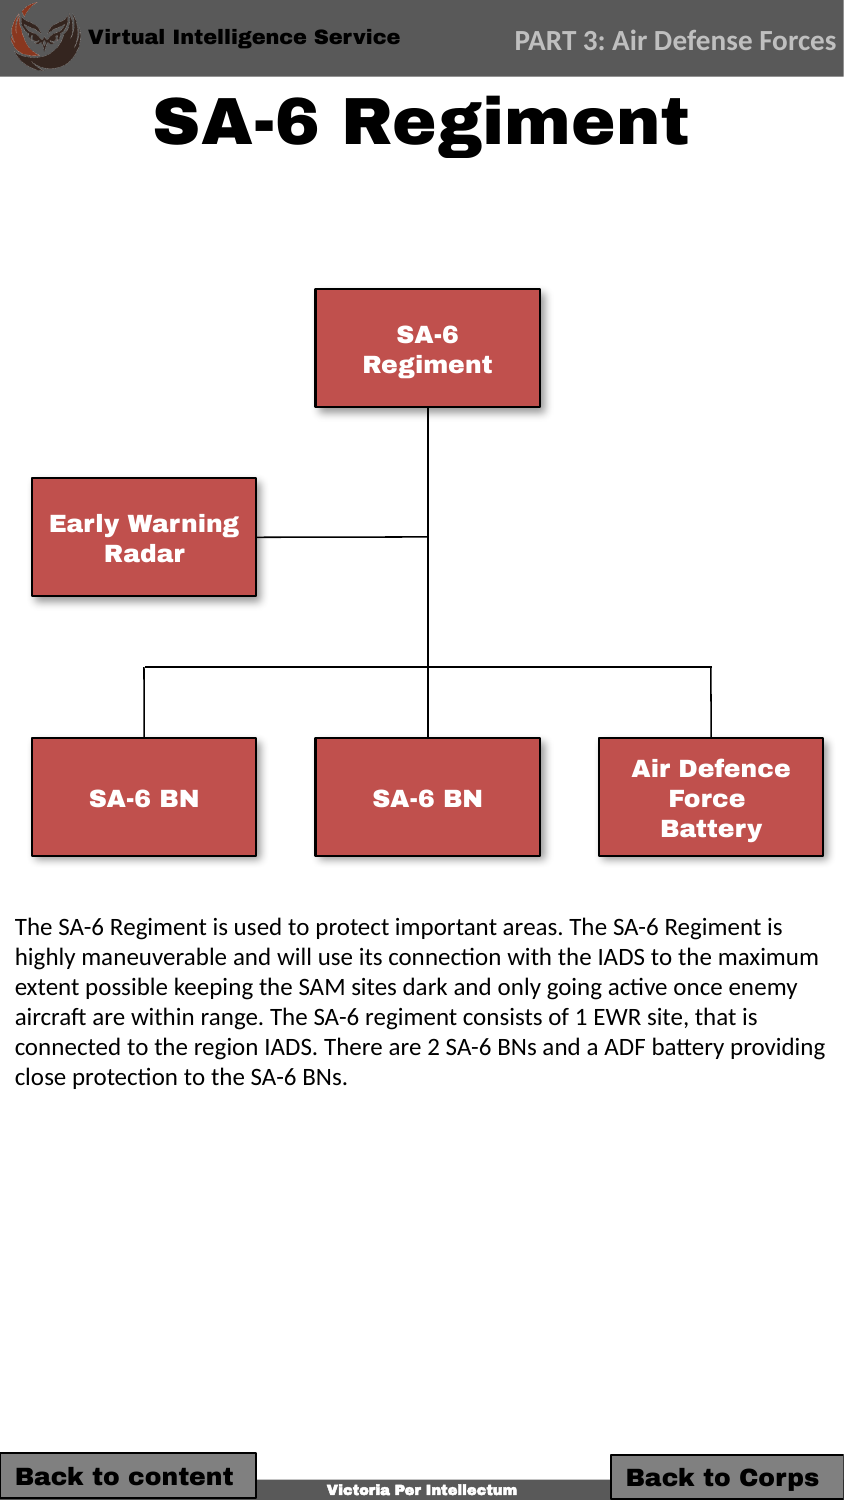

PART 3: Air Defense Forces
# SA-6 Regiment
SA-6 Regiment
Early Warning Radar
SA-6 BN
SA-6 BN
Air Defence Force  Battery
The SA-6 Regiment is used to protect important areas. The SA-6 Regiment is highly maneuverable and will use its connection with the IADS to the maximum extent possible keeping the SAM sites dark and only going active once enemy aircraft are within range. The SA-6 regiment consists of 1 EWR site, that is connected to the region IADS. There are 2 SA-6 BNs and a ADF battery providing close protection to the SA-6 BNs.

Back to content
Back to Corps